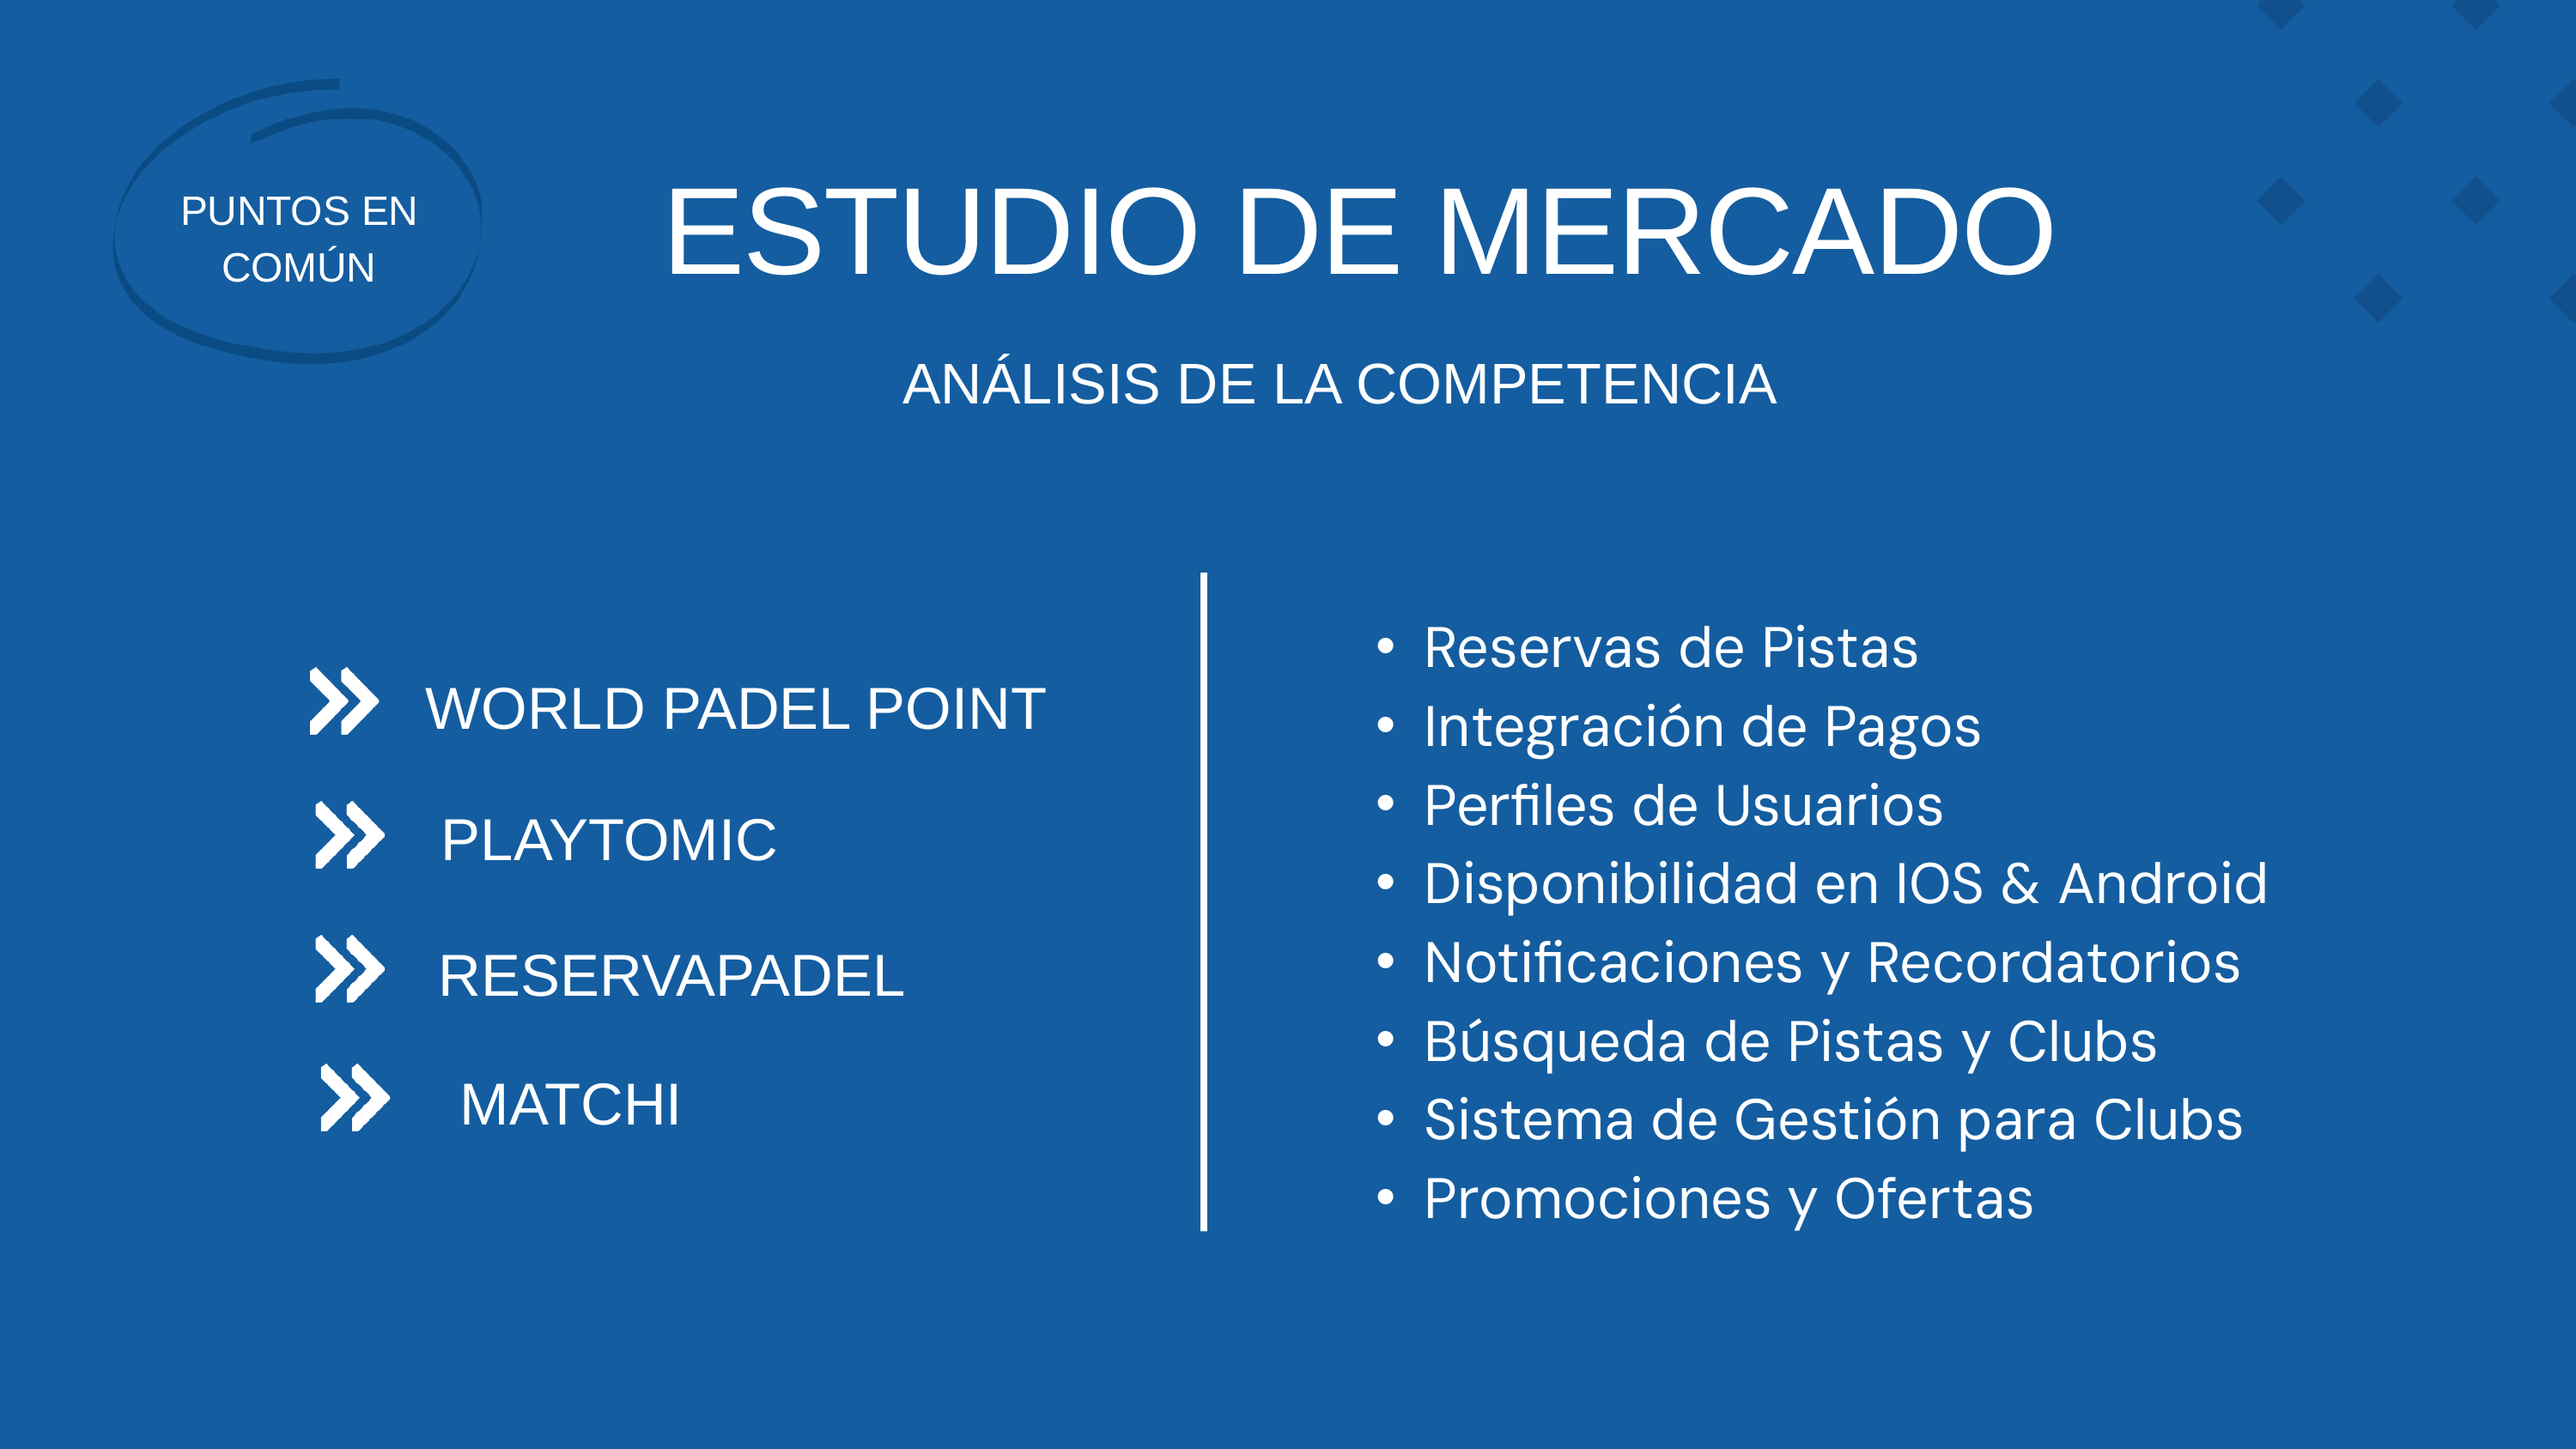

ESTUDIO DE MERCADO
PUNTOS EN COMÚN
ANÁLISIS DE LA COMPETENCIA

Reservas de Pistas
Integración de Pagos
Perfiles de Usuarios
Disponibilidad en IOS & Android
Notificaciones y Recordatorios
Búsqueda de Pistas y Clubs
Sistema de Gestión para Clubs
Promociones y Ofertas
WORLD PADEL POINT

PLAYTOMIC

RESERVAPADEL

MATCHI